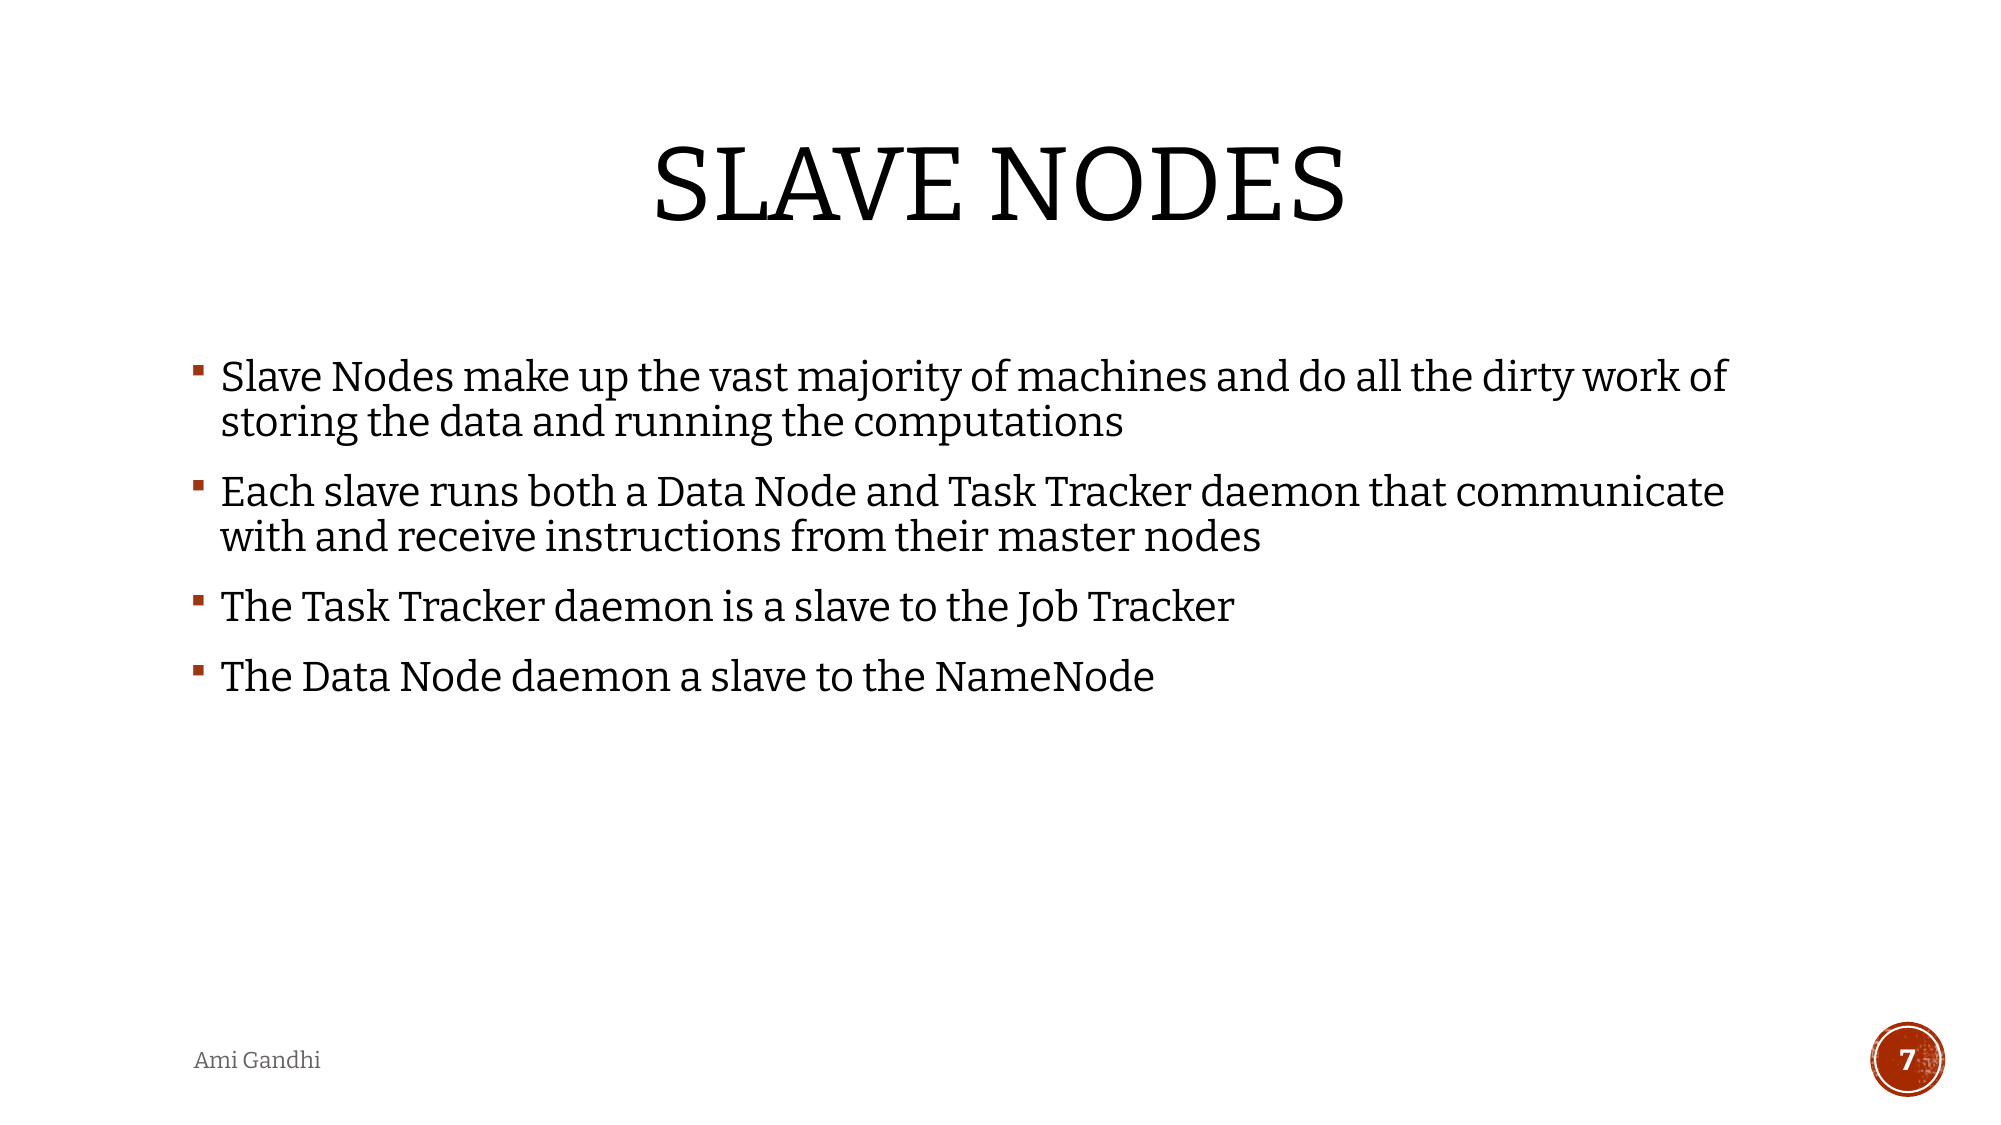

# Slave Nodes
Slave Nodes make up the vast majority of machines and do all the dirty work of storing the data and running the computations
Each slave runs both a Data Node and Task Tracker daemon that communicate with and receive instructions from their master nodes
The Task Tracker daemon is a slave to the Job Tracker
The Data Node daemon a slave to the NameNode
Ami Gandhi
7